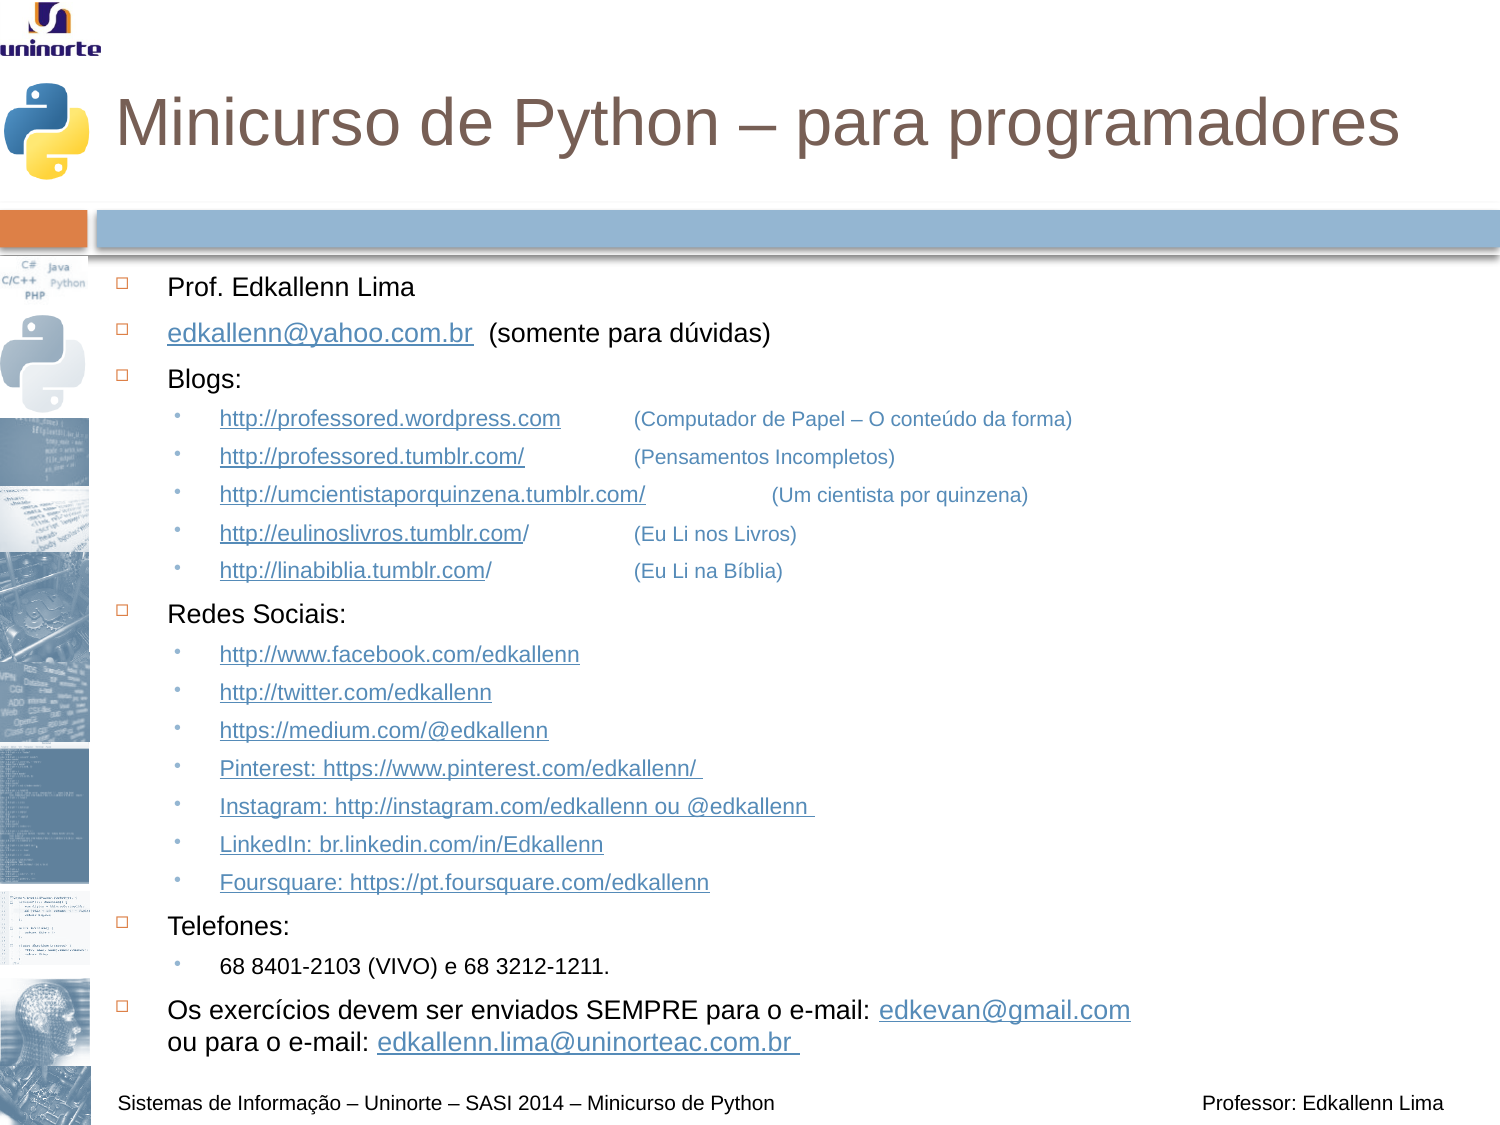

# Minicurso de Python – para programadores
Prof. Edkallenn Lima
edkallenn@yahoo.com.br  (somente para dúvidas)
Blogs:
http://professored.wordpress.com 	(Computador de Papel – O conteúdo da forma)
http://professored.tumblr.com/     		(Pensamentos Incompletos)
http://umcientistaporquinzena.tumblr.com/	(Um cientista por quinzena)
http://eulinoslivros.tumblr.com/ 		(Eu Li nos Livros)
http://linabiblia.tumblr.com/ 		(Eu Li na Bíblia)
Redes Sociais:
http://www.facebook.com/edkallenn
http://twitter.com/edkallenn
https://medium.com/@edkallenn
Pinterest: https://www.pinterest.com/edkallenn/
Instagram: http://instagram.com/edkallenn ou @edkallenn
LinkedIn: br.linkedin.com/in/Edkallenn
Foursquare: https://pt.foursquare.com/edkallenn
Telefones:
68 8401-2103 (VIVO) e 68 3212-1211.
Os exercícios devem ser enviados SEMPRE para o e-mail: edkevan@gmail.com
ou para o e-mail: edkallenn.lima@uninorteac.com.br